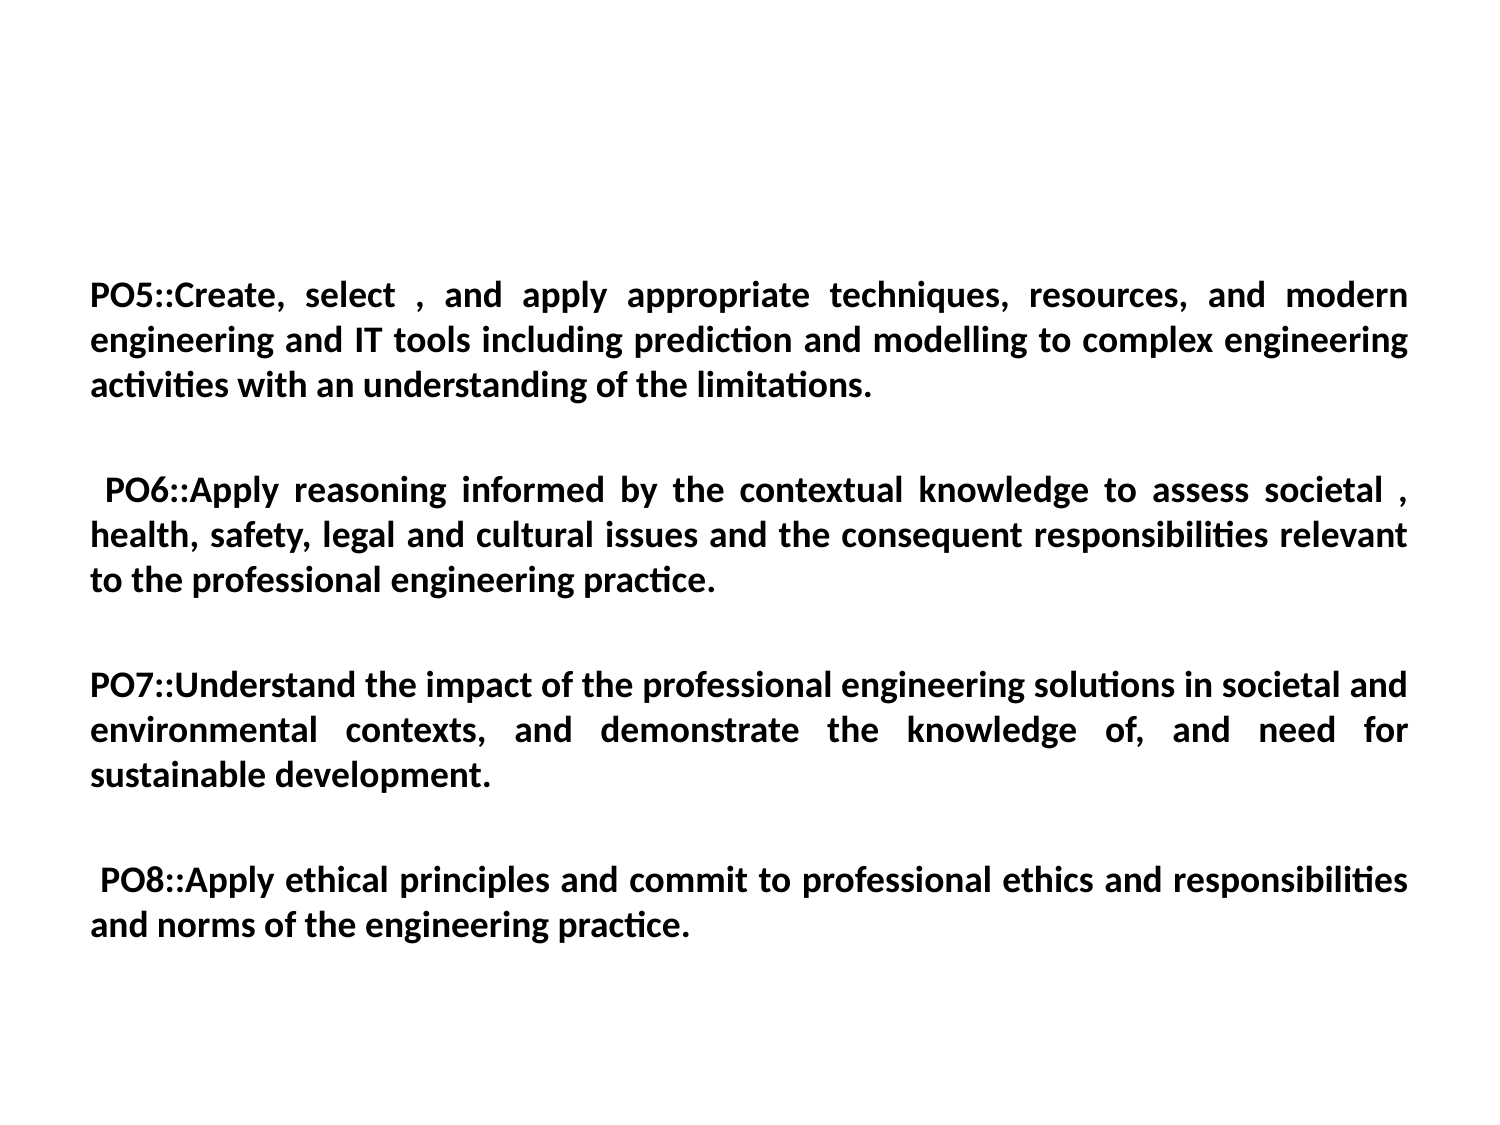

PO5::Create, select , and apply appropriate techniques, resources, and modern engineering and IT tools including prediction and modelling to complex engineering activities with an understanding of the limitations.

 PO6::Apply reasoning informed by the contextual knowledge to assess societal , health, safety, legal and cultural issues and the consequent responsibilities relevant to the professional engineering practice.

PO7::Understand the impact of the professional engineering solutions in societal and environmental contexts, and demonstrate the knowledge of, and need for sustainable development.

 PO8::Apply ethical principles and commit to professional ethics and responsibilities and norms of the engineering practice.